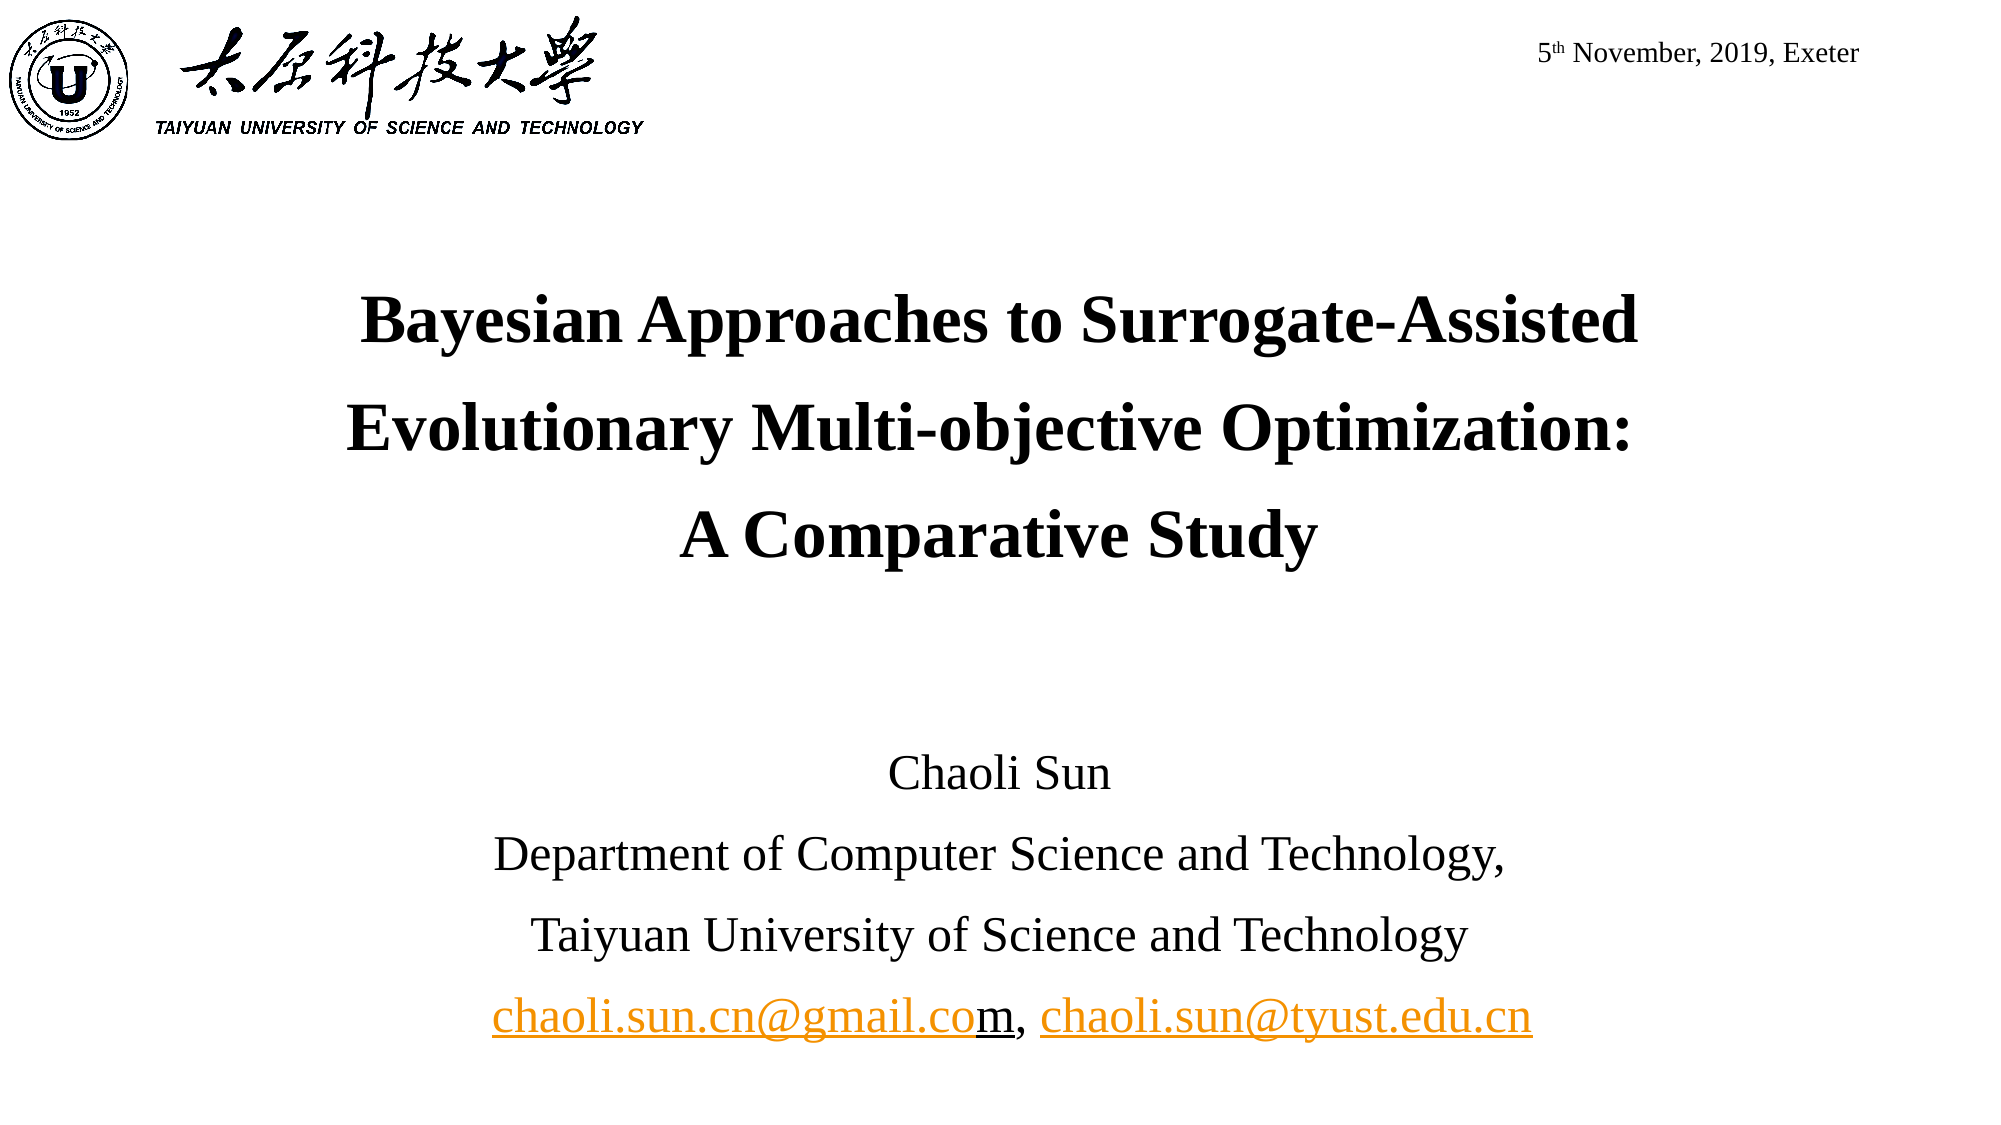

5th November, 2019, Exeter
# Bayesian Approaches to Surrogate-Assisted Evolutionary Multi-objective Optimization: A Comparative Study

Chaoli Sun
Department of Computer Science and Technology,
Taiyuan University of Science and Technology
   chaoli.sun.cn@gmail.com, chaoli.sun@tyust.edu.cn